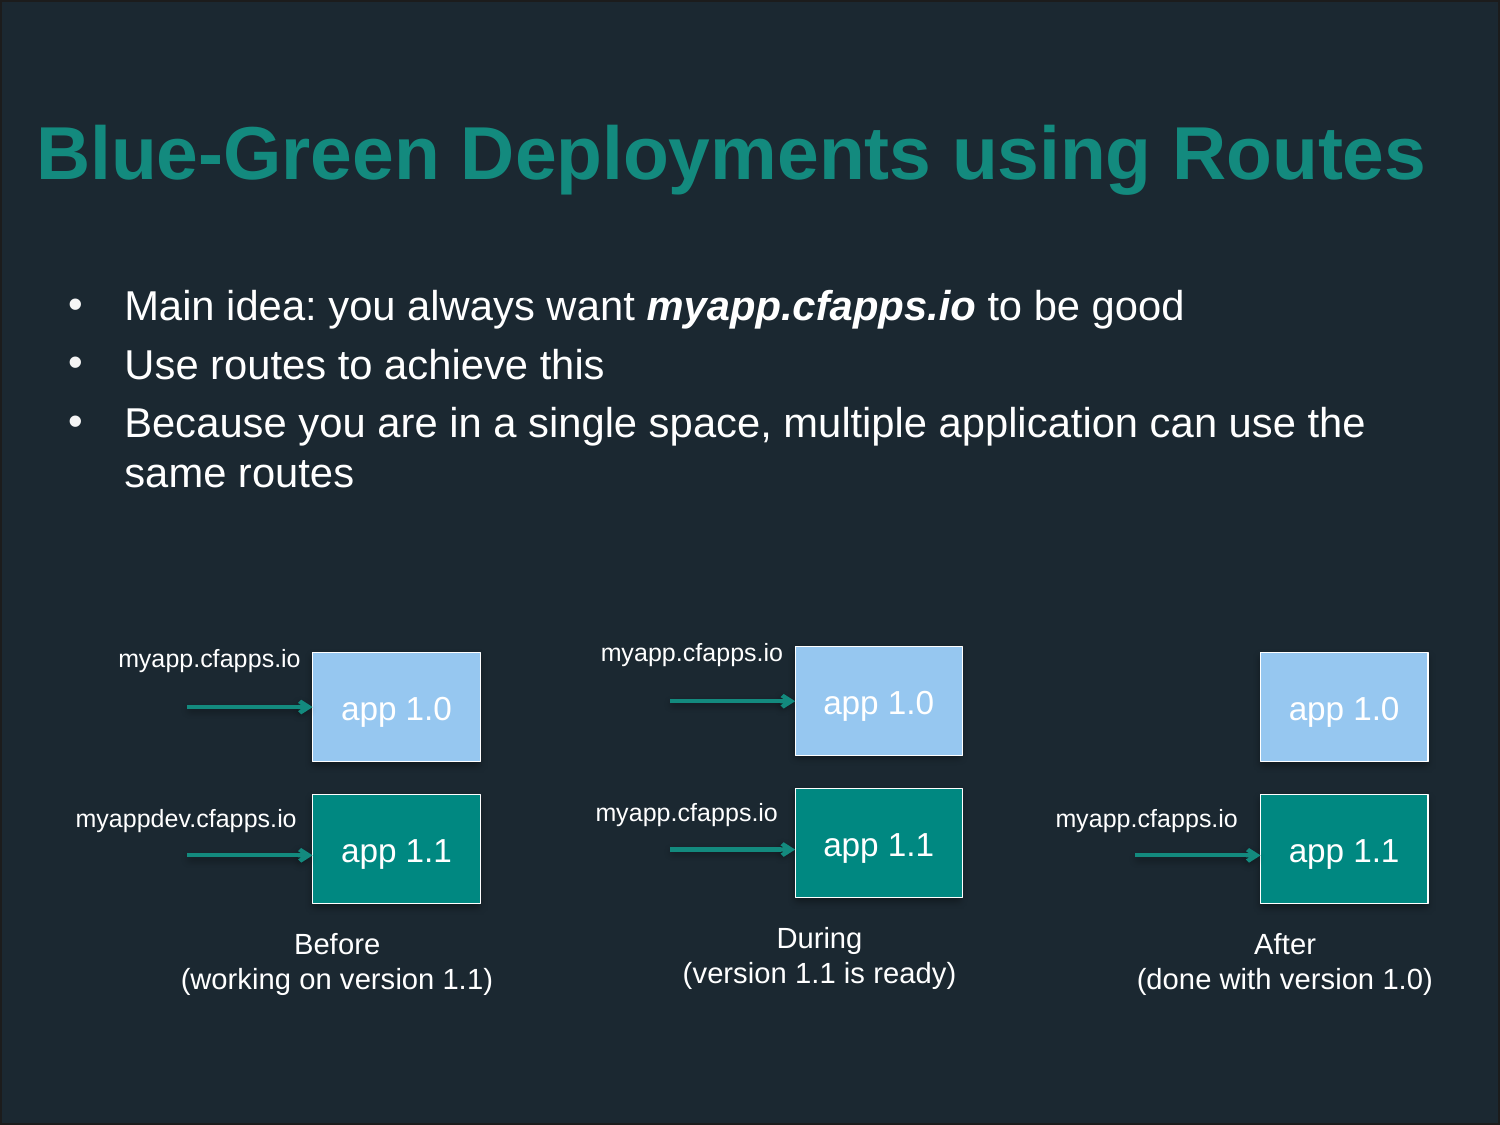

# Blue-Green Deployments using Routes
Main idea: you always want myapp.cfapps.io to be good
Use routes to achieve this
Because you are in a single space, multiple application can use the same routes
myapp.cfapps.io
myapp.cfapps.io
app 1.0
app 1.0
app 1.0
myapp.cfapps.io
app 1.1
myappdev.cfapps.io
myapp.cfapps.io
app 1.1
app 1.1
During
(version 1.1 is ready)
Before
(working on version 1.1)
After
(done with version 1.0)